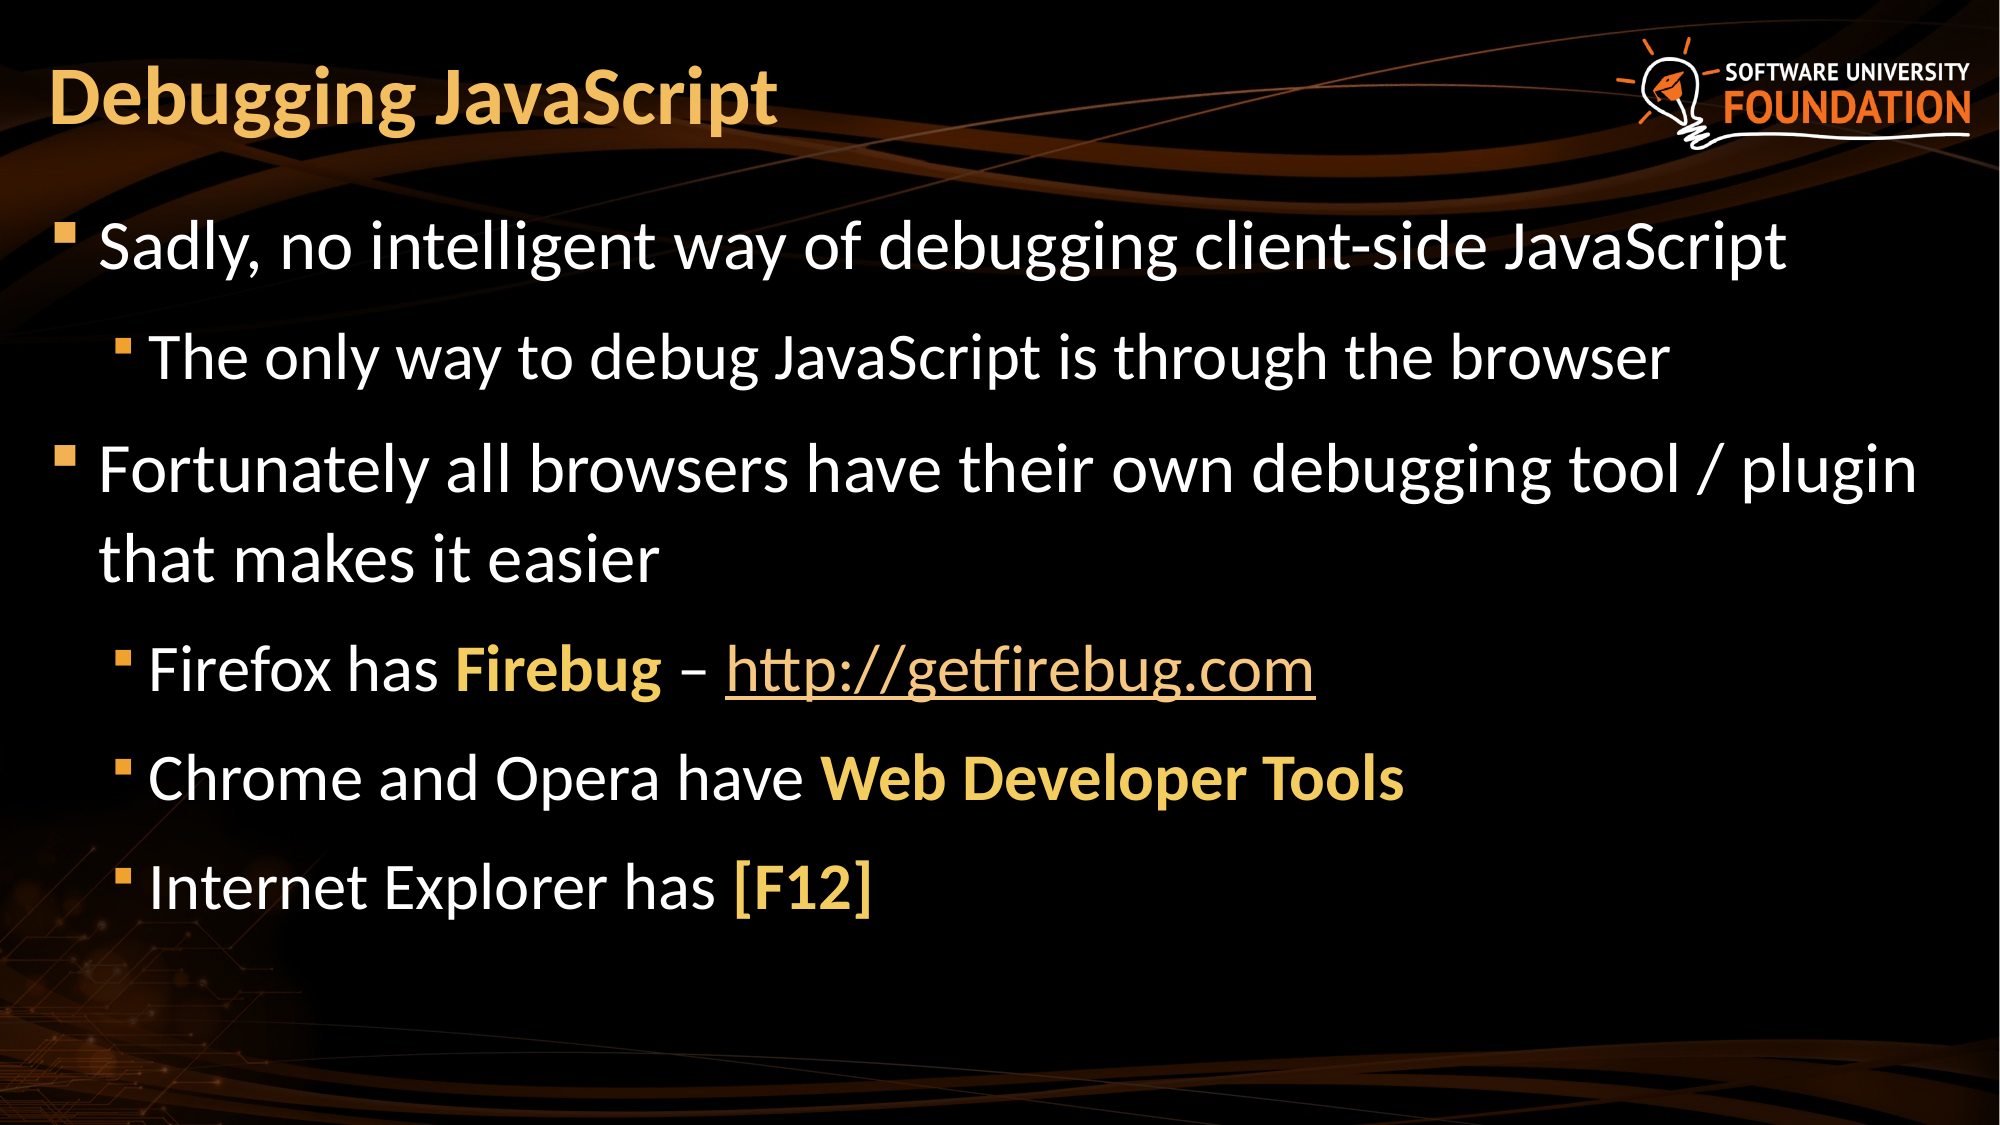

# Debugging JavaScript
Sadly, no intelligent way of debugging client-side JavaScript
The only way to debug JavaScript is through the browser
Fortunately all browsers have their own debugging tool / plugin that makes it easier
Firefox has Firebug – http://getfirebug.com
Chrome and Opera have Web Developer Tools
Internet Explorer has [F12]